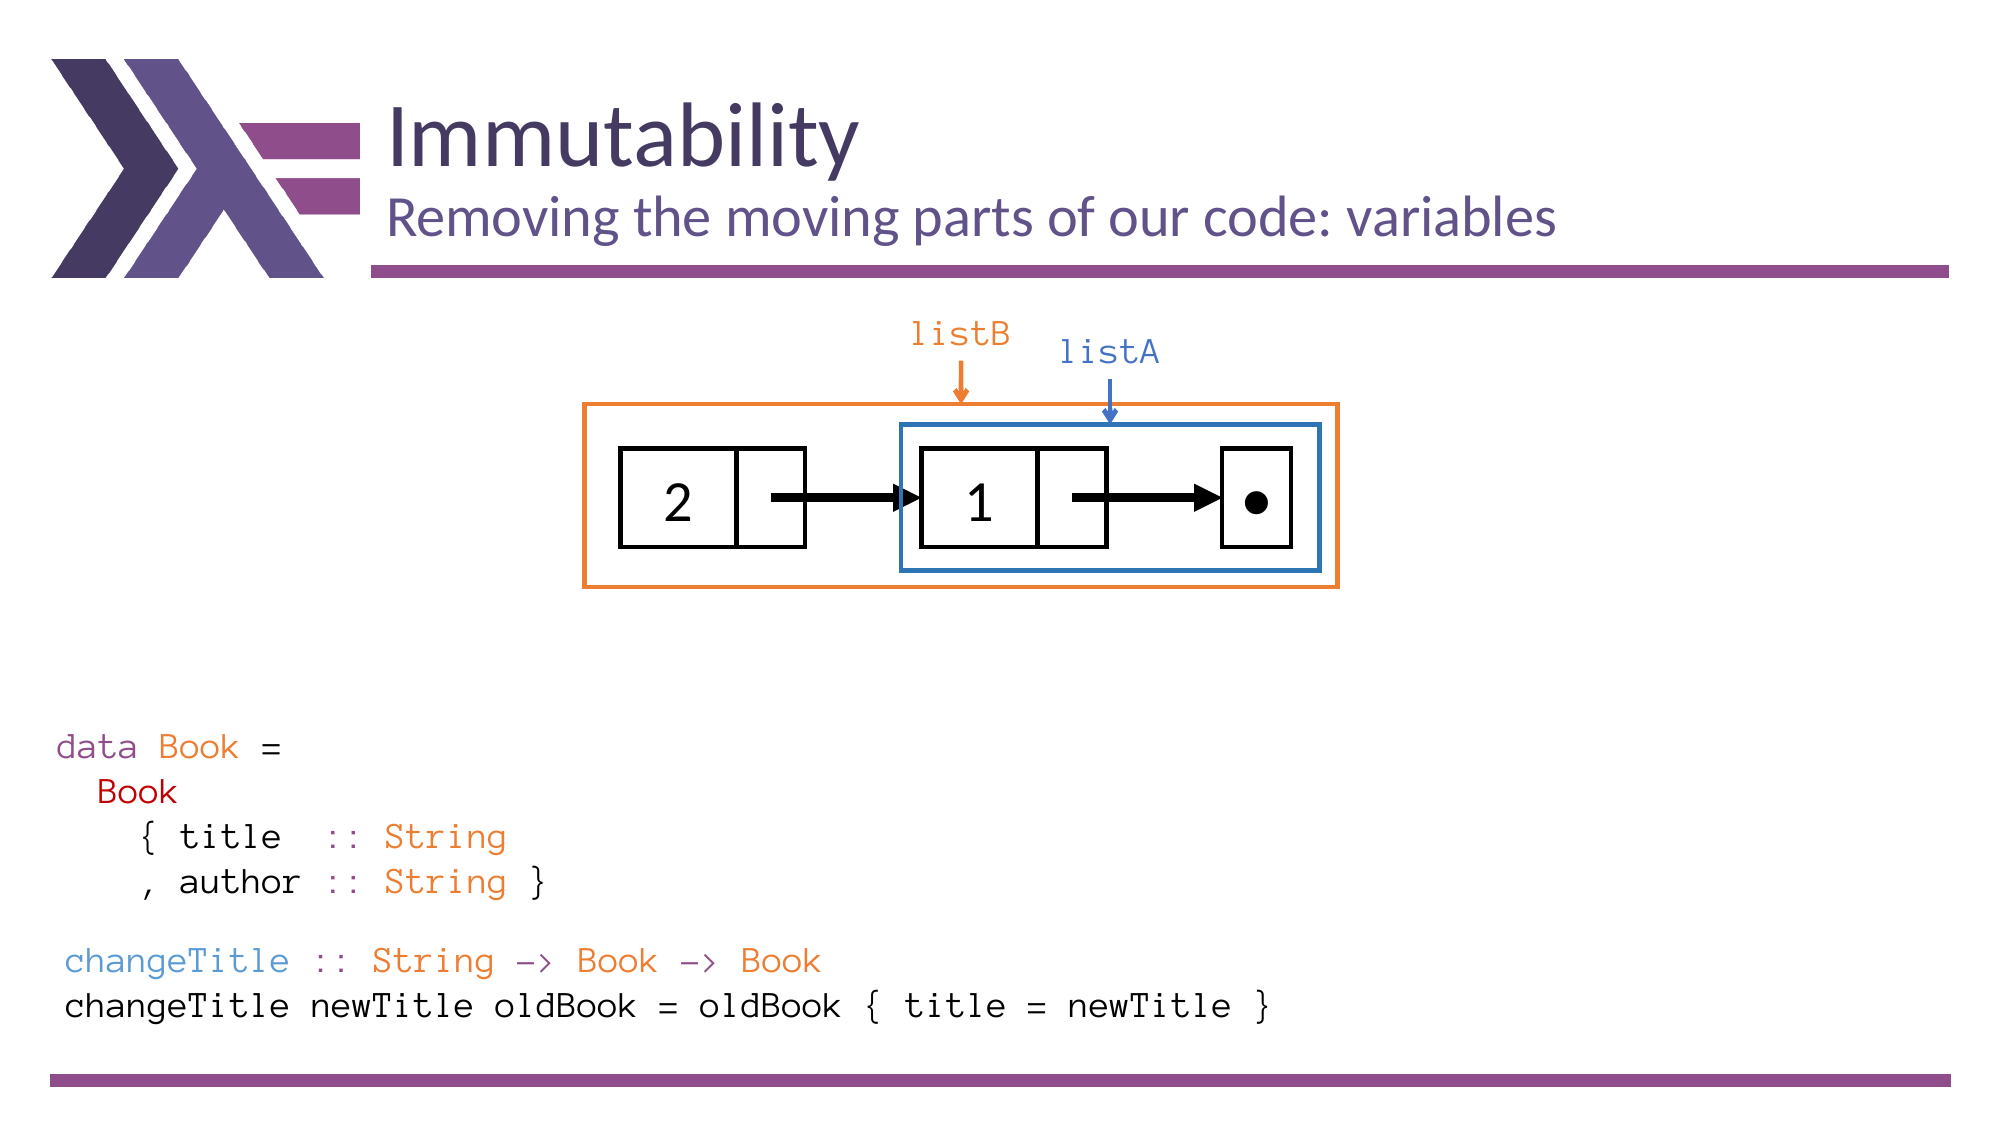

# Immutability Removing the moving parts of our code: variables
listB

listA

2

1

●
data Book =
  Book
    { title  :: String
    , author :: String }
changeTitle :: String -> Book -> Book
changeTitle newTitle oldBook = oldBook { title = newTitle }